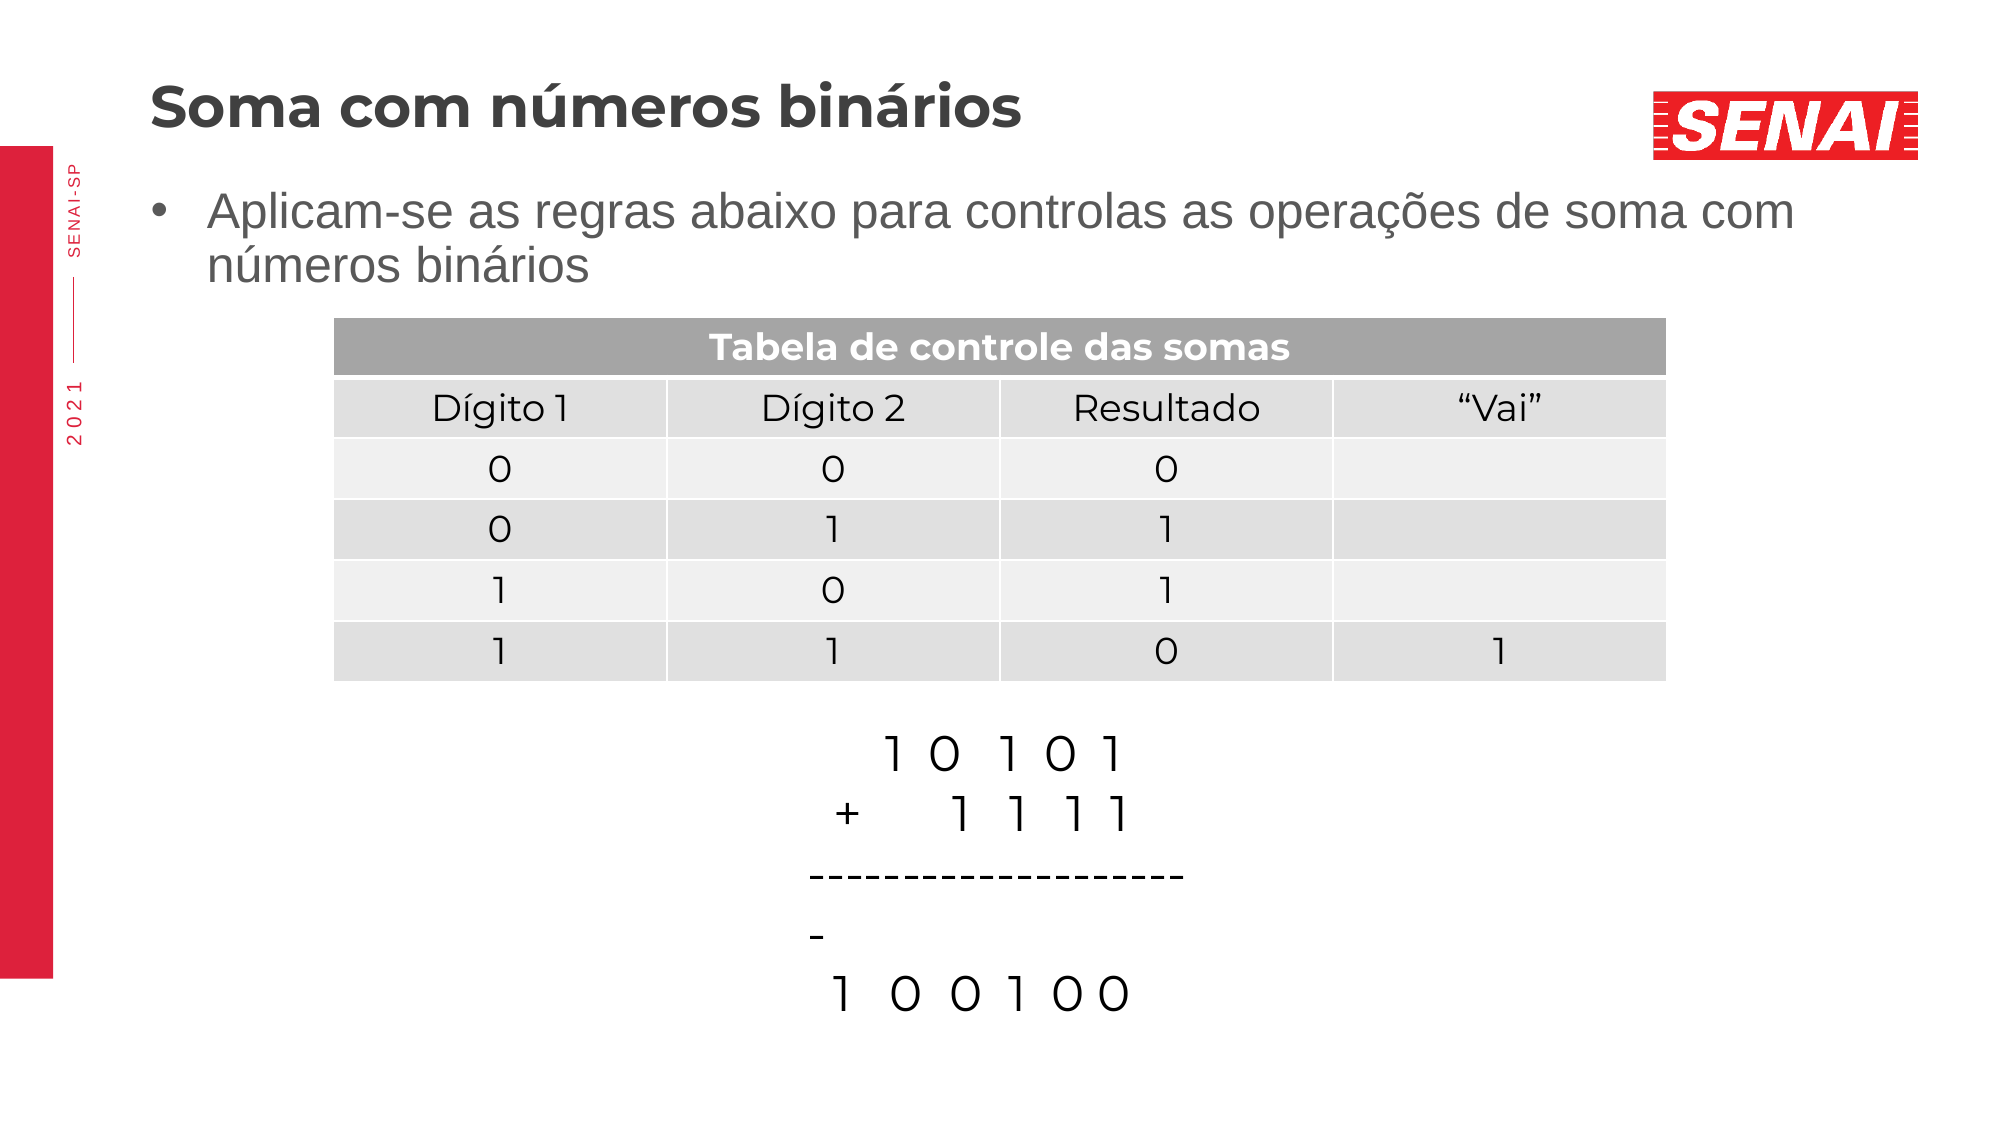

# Soma com números binários
Aplicam-se as regras abaixo para controlas as operações de soma com números binários

| Tabela de controle das somas |  |  |  |
| --- | --- | --- | --- |
| Dígito 1 | Dígito 2 | Resultado | “Vai” |
| 0 | 0 | 0 |  |
| 0 | 1 | 1 |  |
| 1 | 0 | 1 |  |
| 1 | 1 | 0 | 1 |
      1  0   1  0  1
  +       1   1   1  1
---------------------
  1   0  0  1  0 0